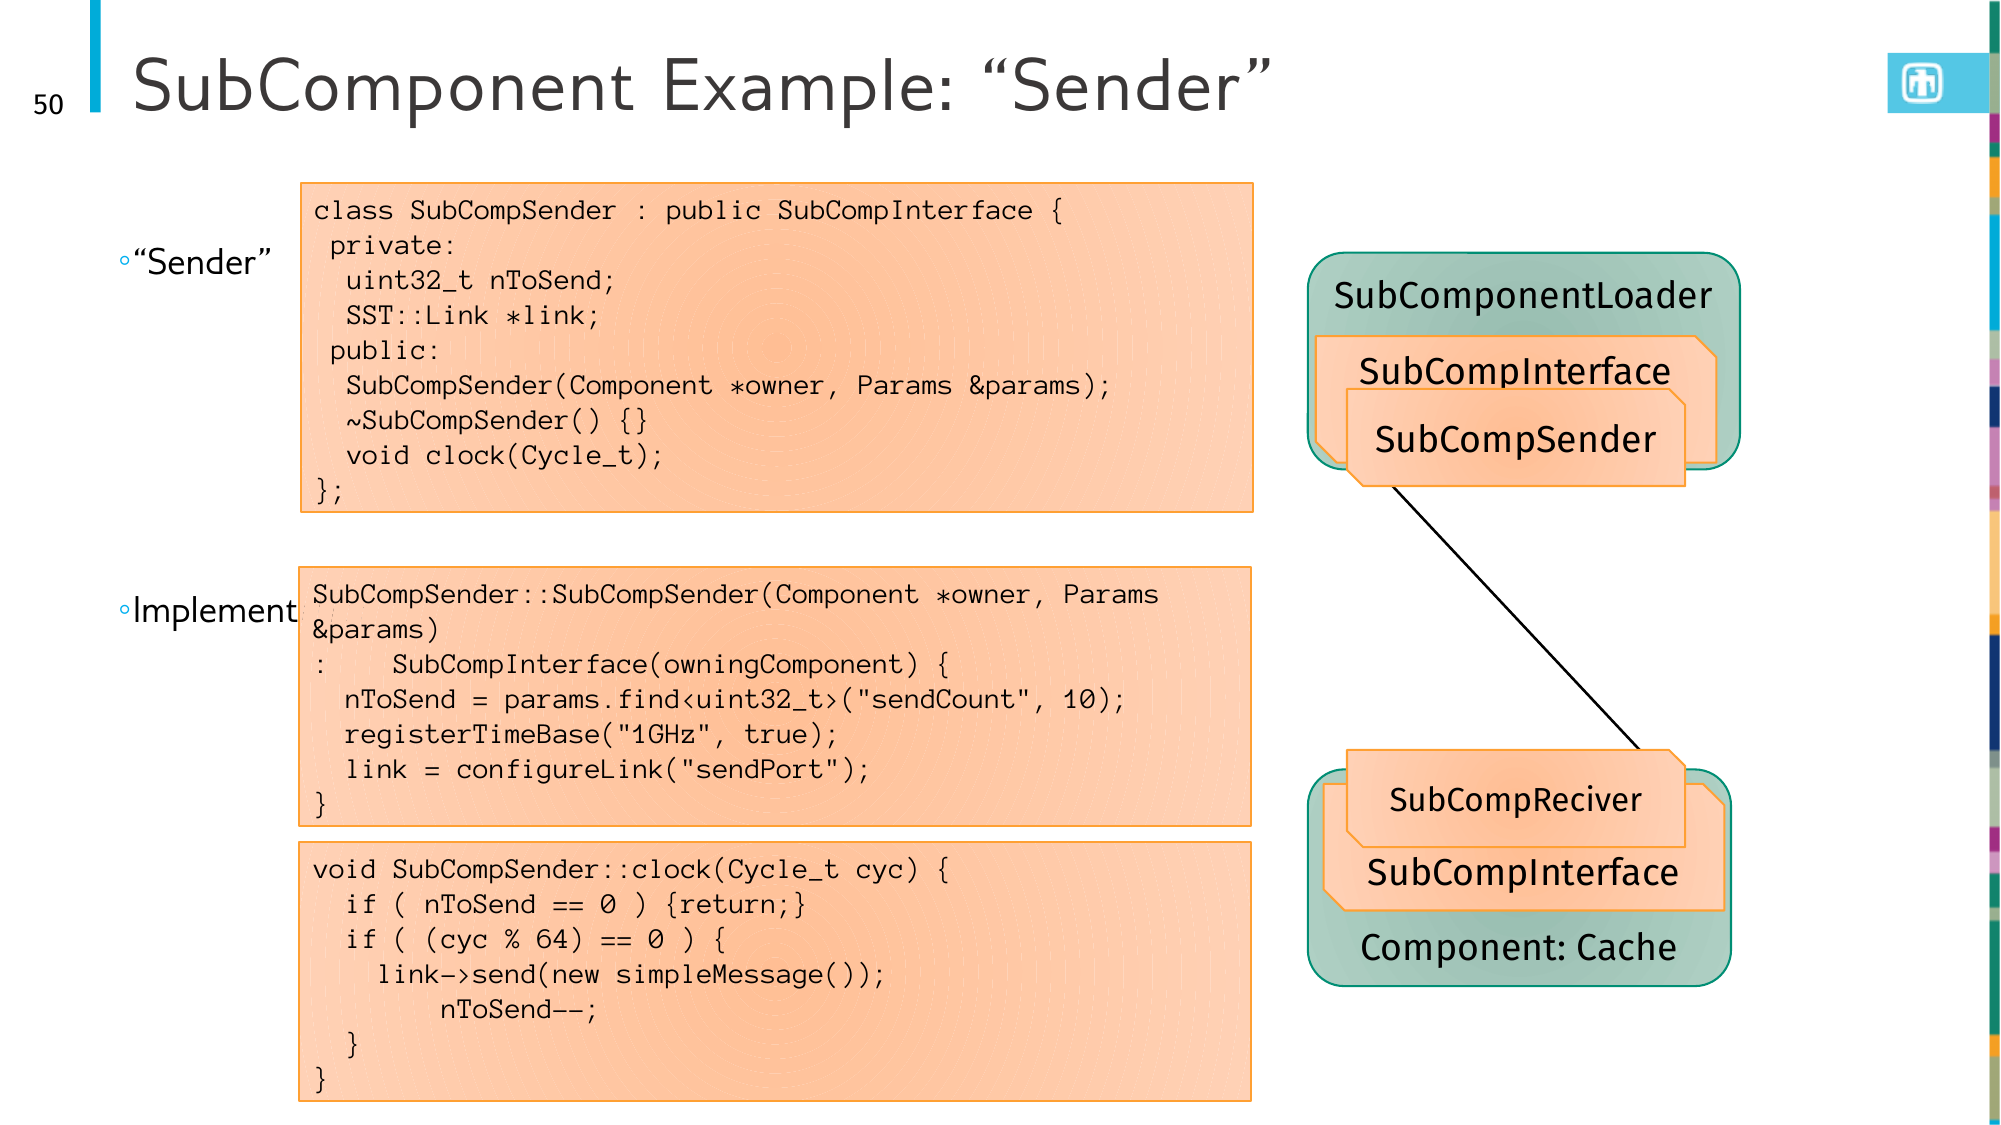

# SubComponent Example: “Sender”
50
class SubCompSender : public SubCompInterface {
 private:
  uint32_t nToSend;
  SST::Link *link;
 public:
  SubCompSender(Component *owner, Params &params);
  ~SubCompSender() {}
  void clock(Cycle_t);
};
“Sender”

Implementation

SubComponentLoader
SubCompInterface
SubCompSender
SubCompSender::SubCompSender(Component *owner, Params &params)
:    SubCompInterface(owningComponent) {
  nToSend = params.find<uint32_t>("sendCount", 10);
  registerTimeBase("1GHz", true);
  link = configureLink("sendPort");
}
SubCompReciver
Component: Cache
SubCompInterface
void SubCompSender::clock(Cycle_t cyc) {
  if ( nToSend == 0 ) {return;}
  if ( (cyc % 64) == 0 ) {
    link->send(new simpleMessage());
        nToSend--;
  }
}